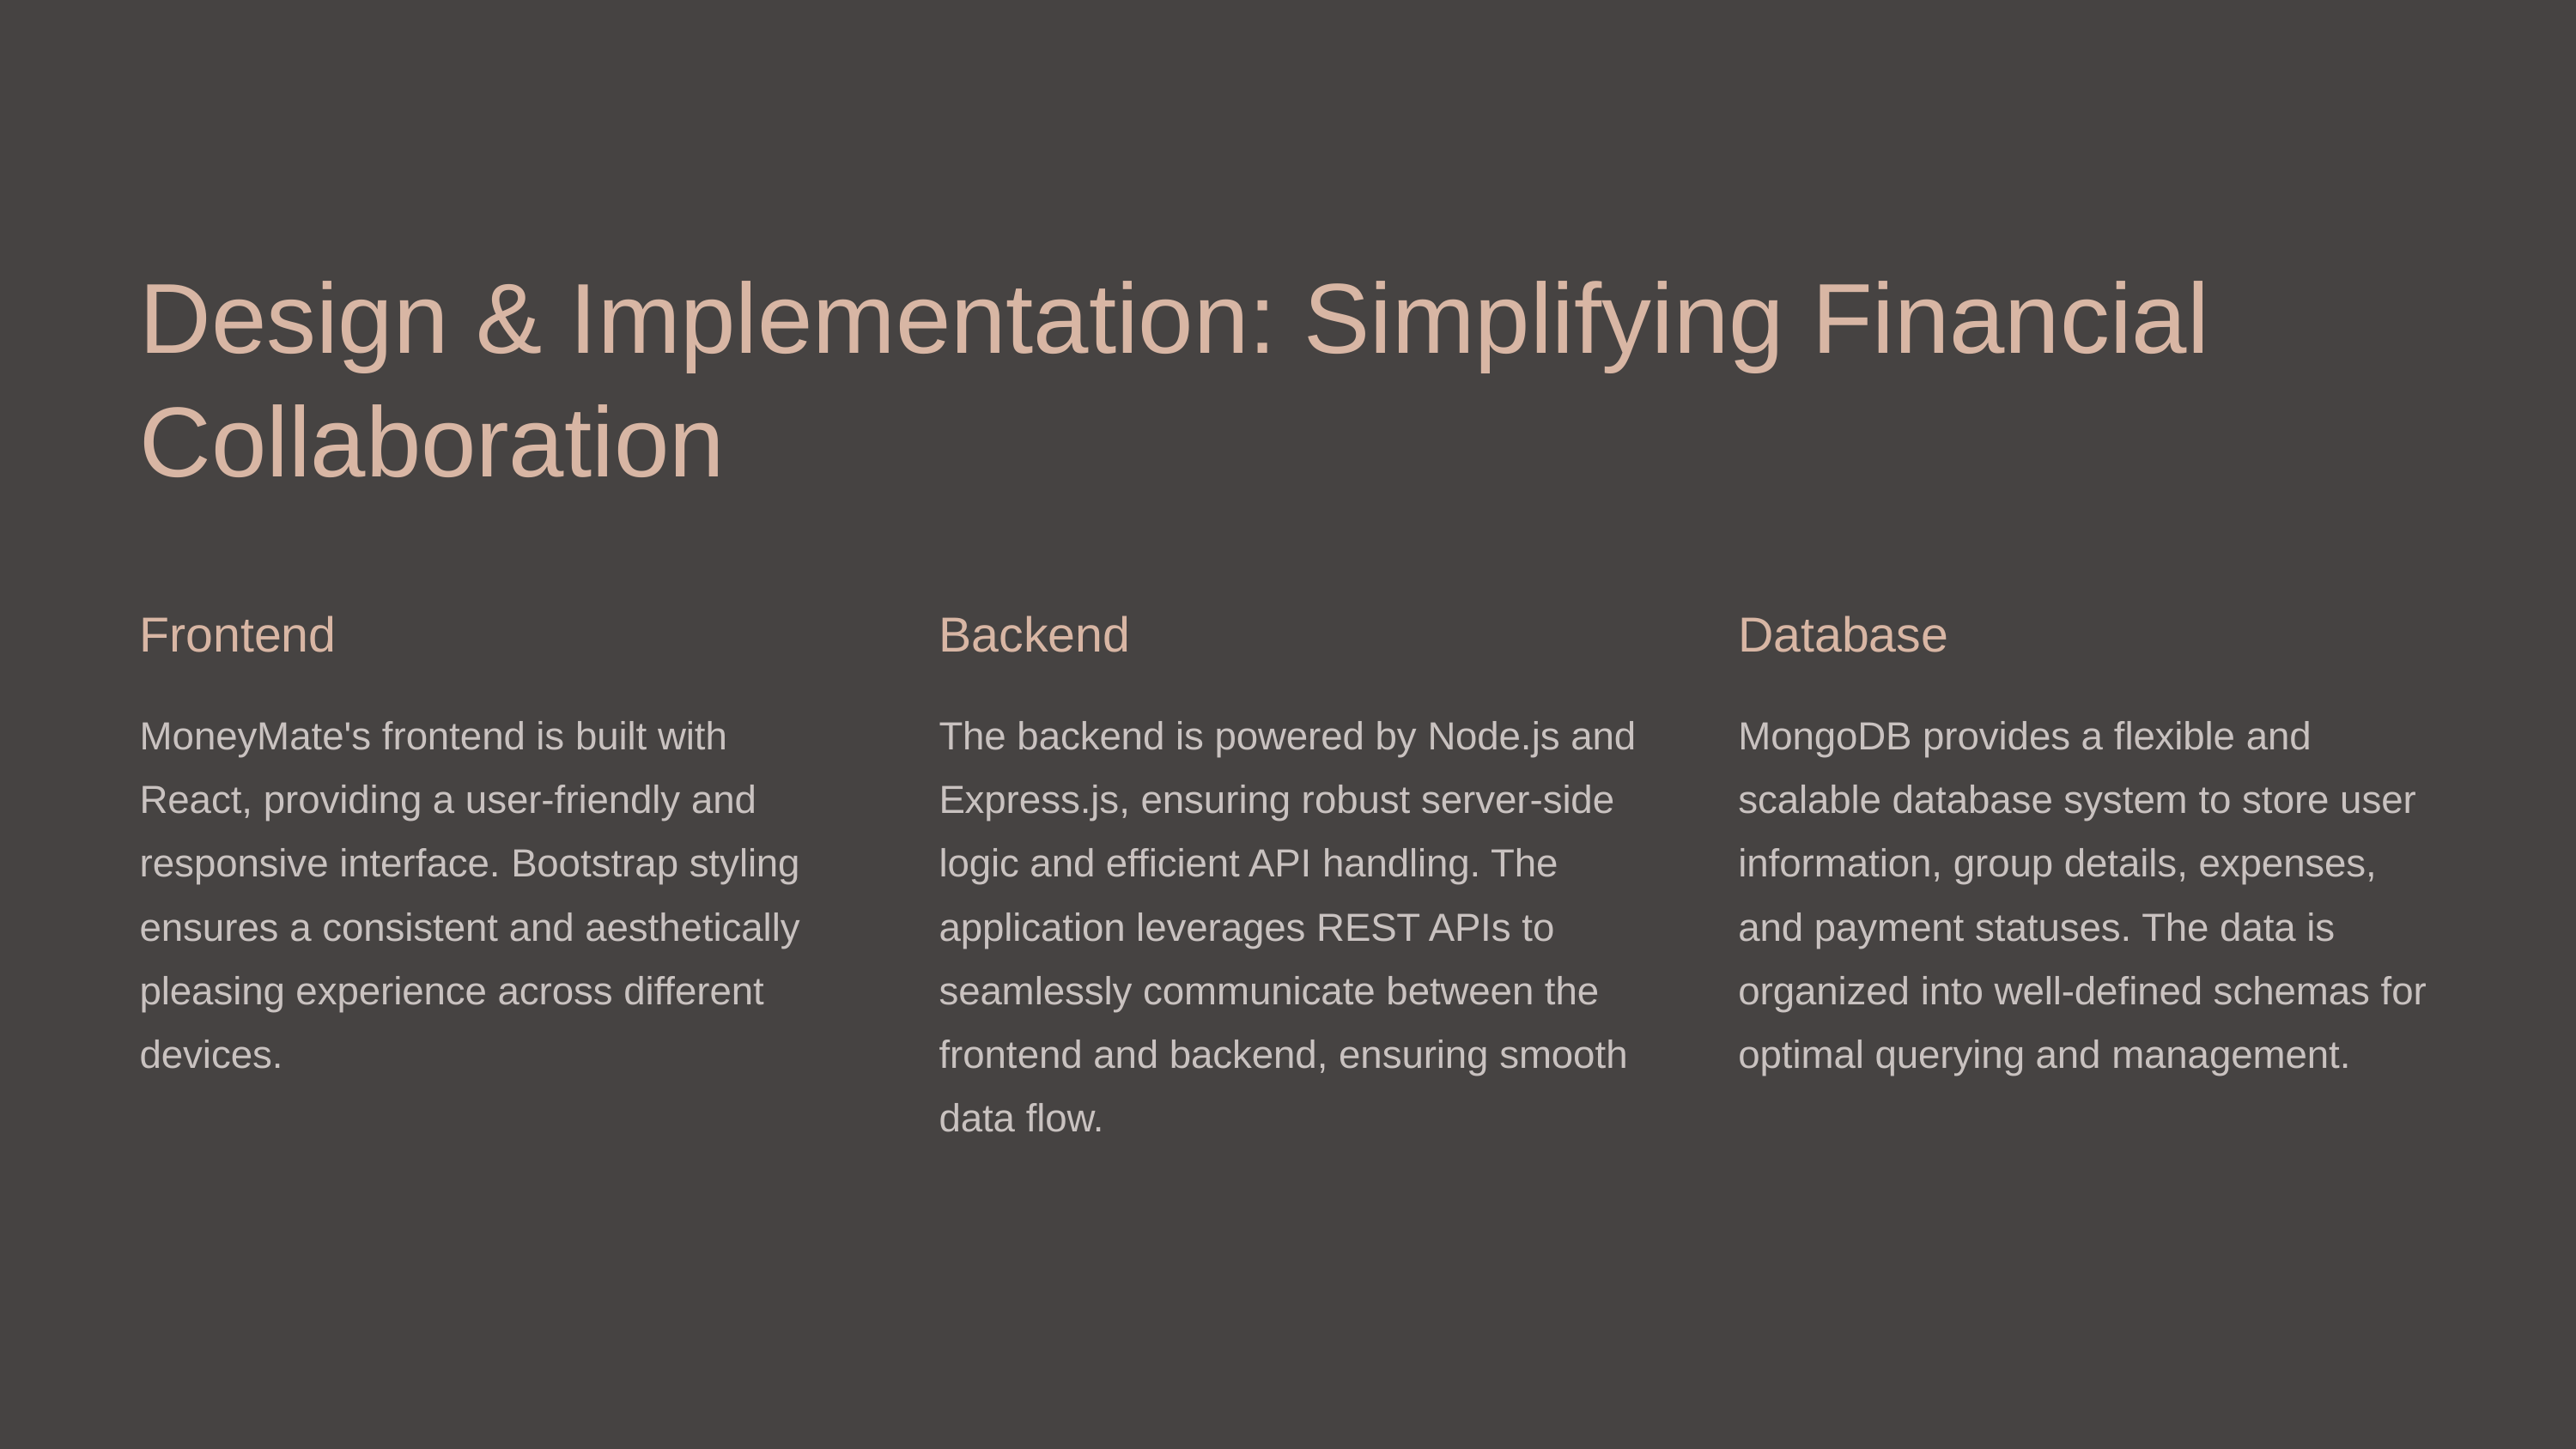

Design & Implementation: Simplifying Financial Collaboration
Frontend
Backend
Database
MoneyMate's frontend is built with React, providing a user-friendly and responsive interface. Bootstrap styling ensures a consistent and aesthetically pleasing experience across different devices.
The backend is powered by Node.js and Express.js, ensuring robust server-side logic and efficient API handling. The application leverages REST APIs to seamlessly communicate between the frontend and backend, ensuring smooth data flow.
MongoDB provides a flexible and scalable database system to store user information, group details, expenses, and payment statuses. The data is organized into well-defined schemas for optimal querying and management.